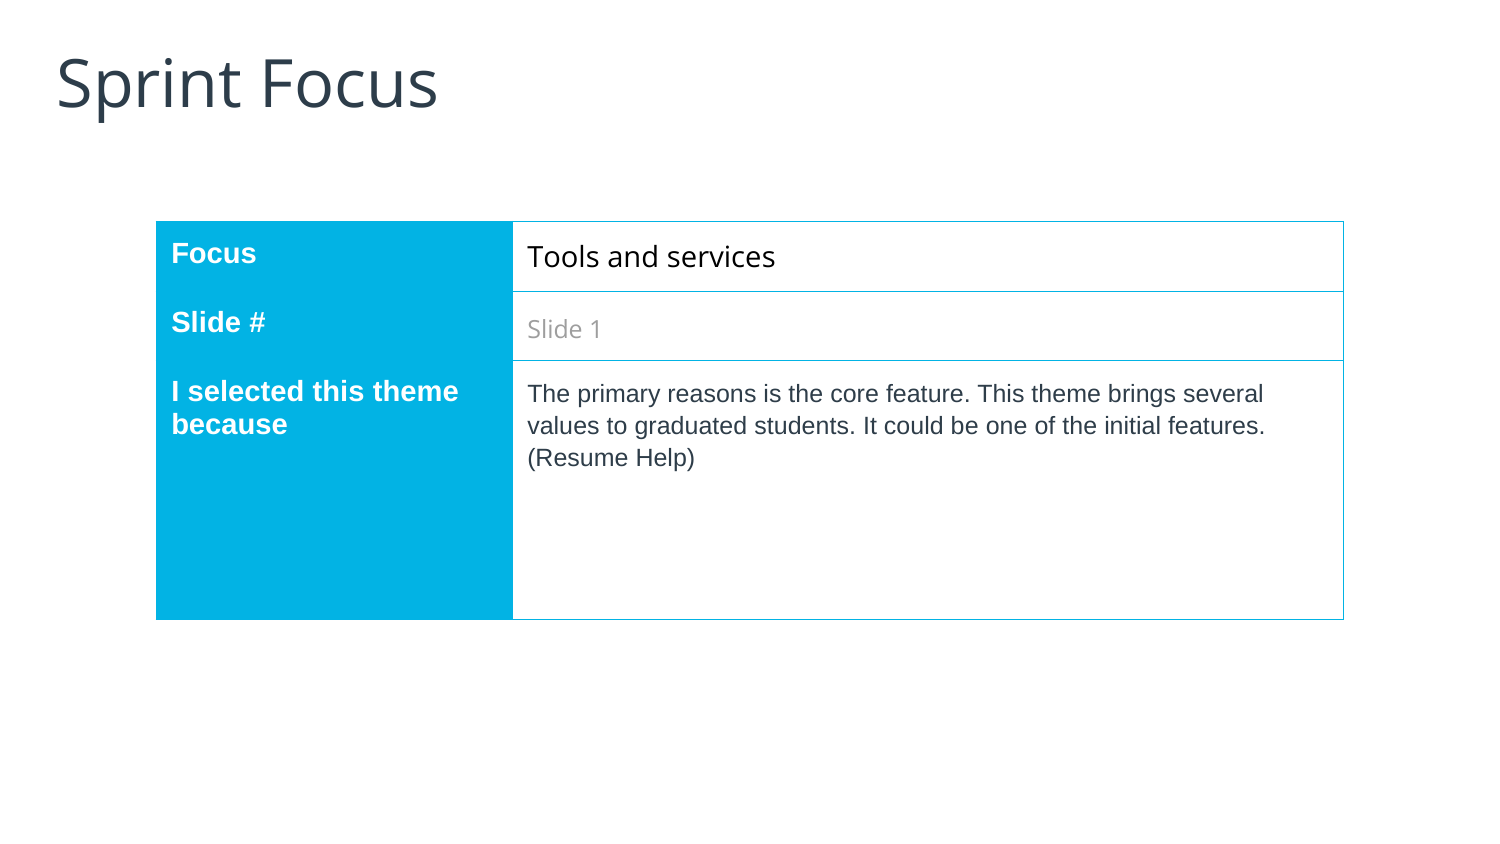

# Sprint Focus
| Focus | Tools and services |
| --- | --- |
| Slide # | Slide 1 |
| I selected this theme because | The primary reasons is the core feature. This theme brings several values to graduated students. It could be one of the initial features. (Resume Help) |